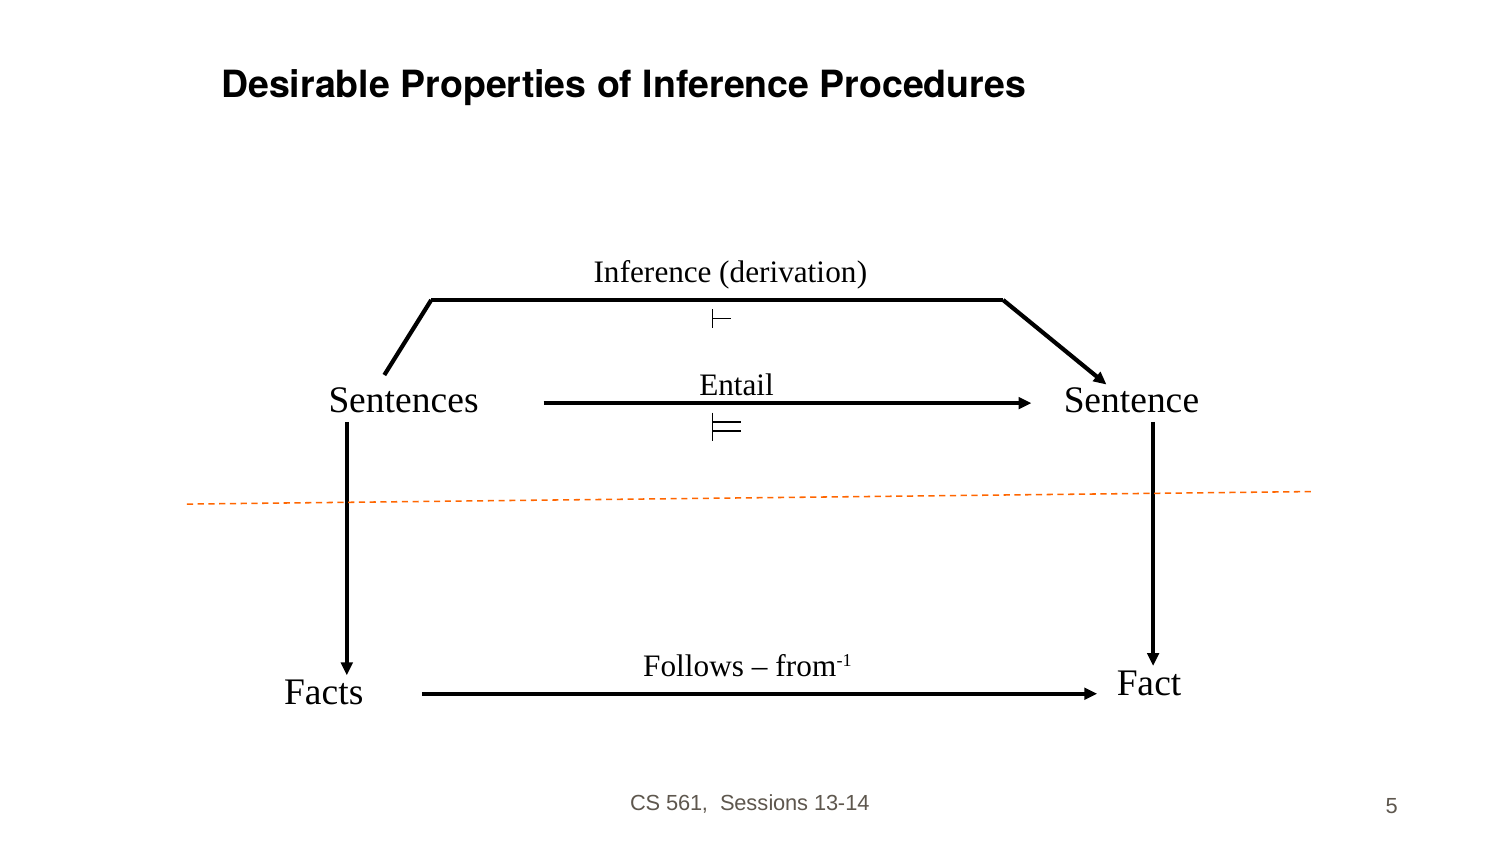

# Desirable Properties of Inference Procedures
Inference (derivation)

Entail

Sentences
Sentence
Follows – from-1
Fact
Facts
CS 561,  Sessions 13-14
5